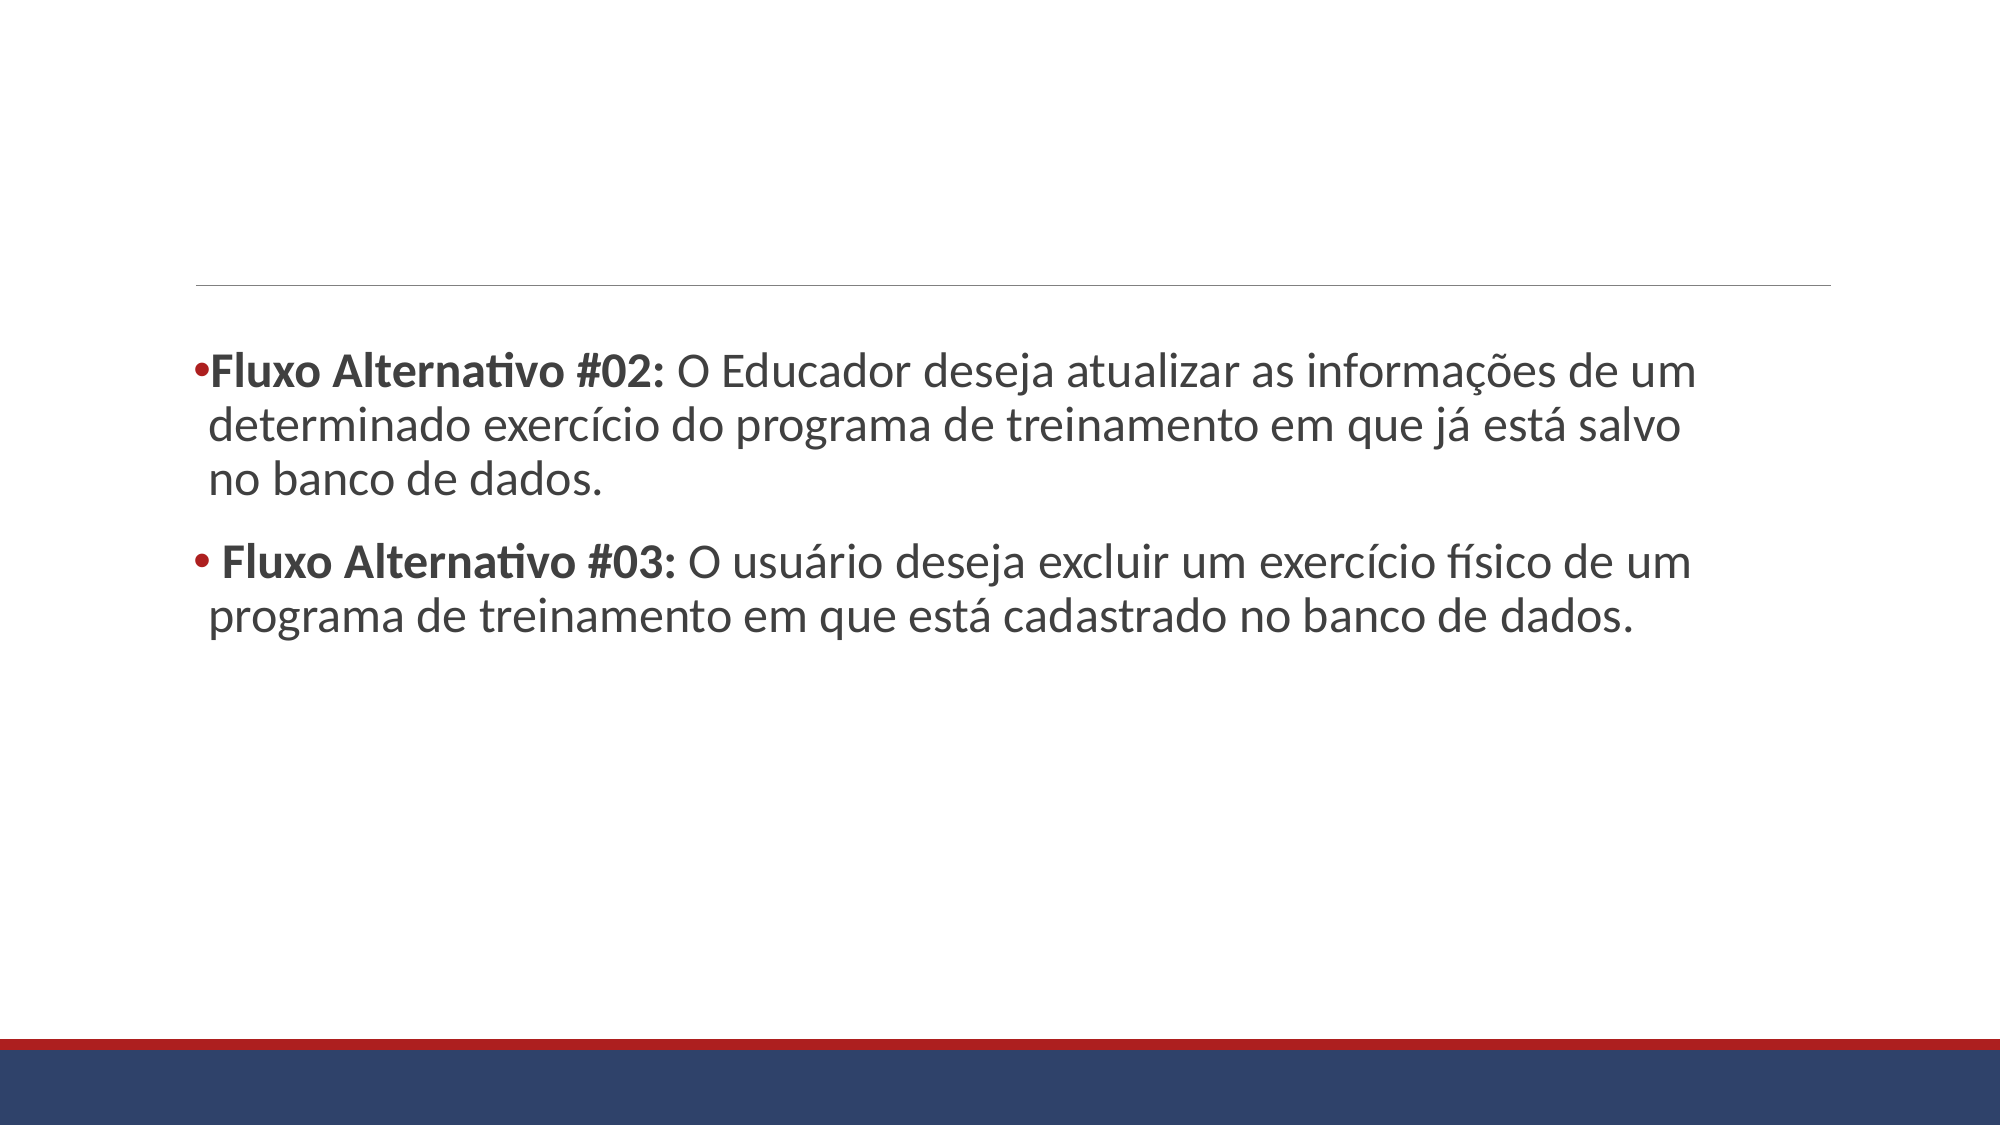

Fluxo Alternativo #02: O Educador deseja atualizar as informações de um determinado exercício do programa de treinamento em que já está salvo no banco de dados.
 Fluxo Alternativo #03: O usuário deseja excluir um exercício físico de um programa de treinamento em que está cadastrado no banco de dados.